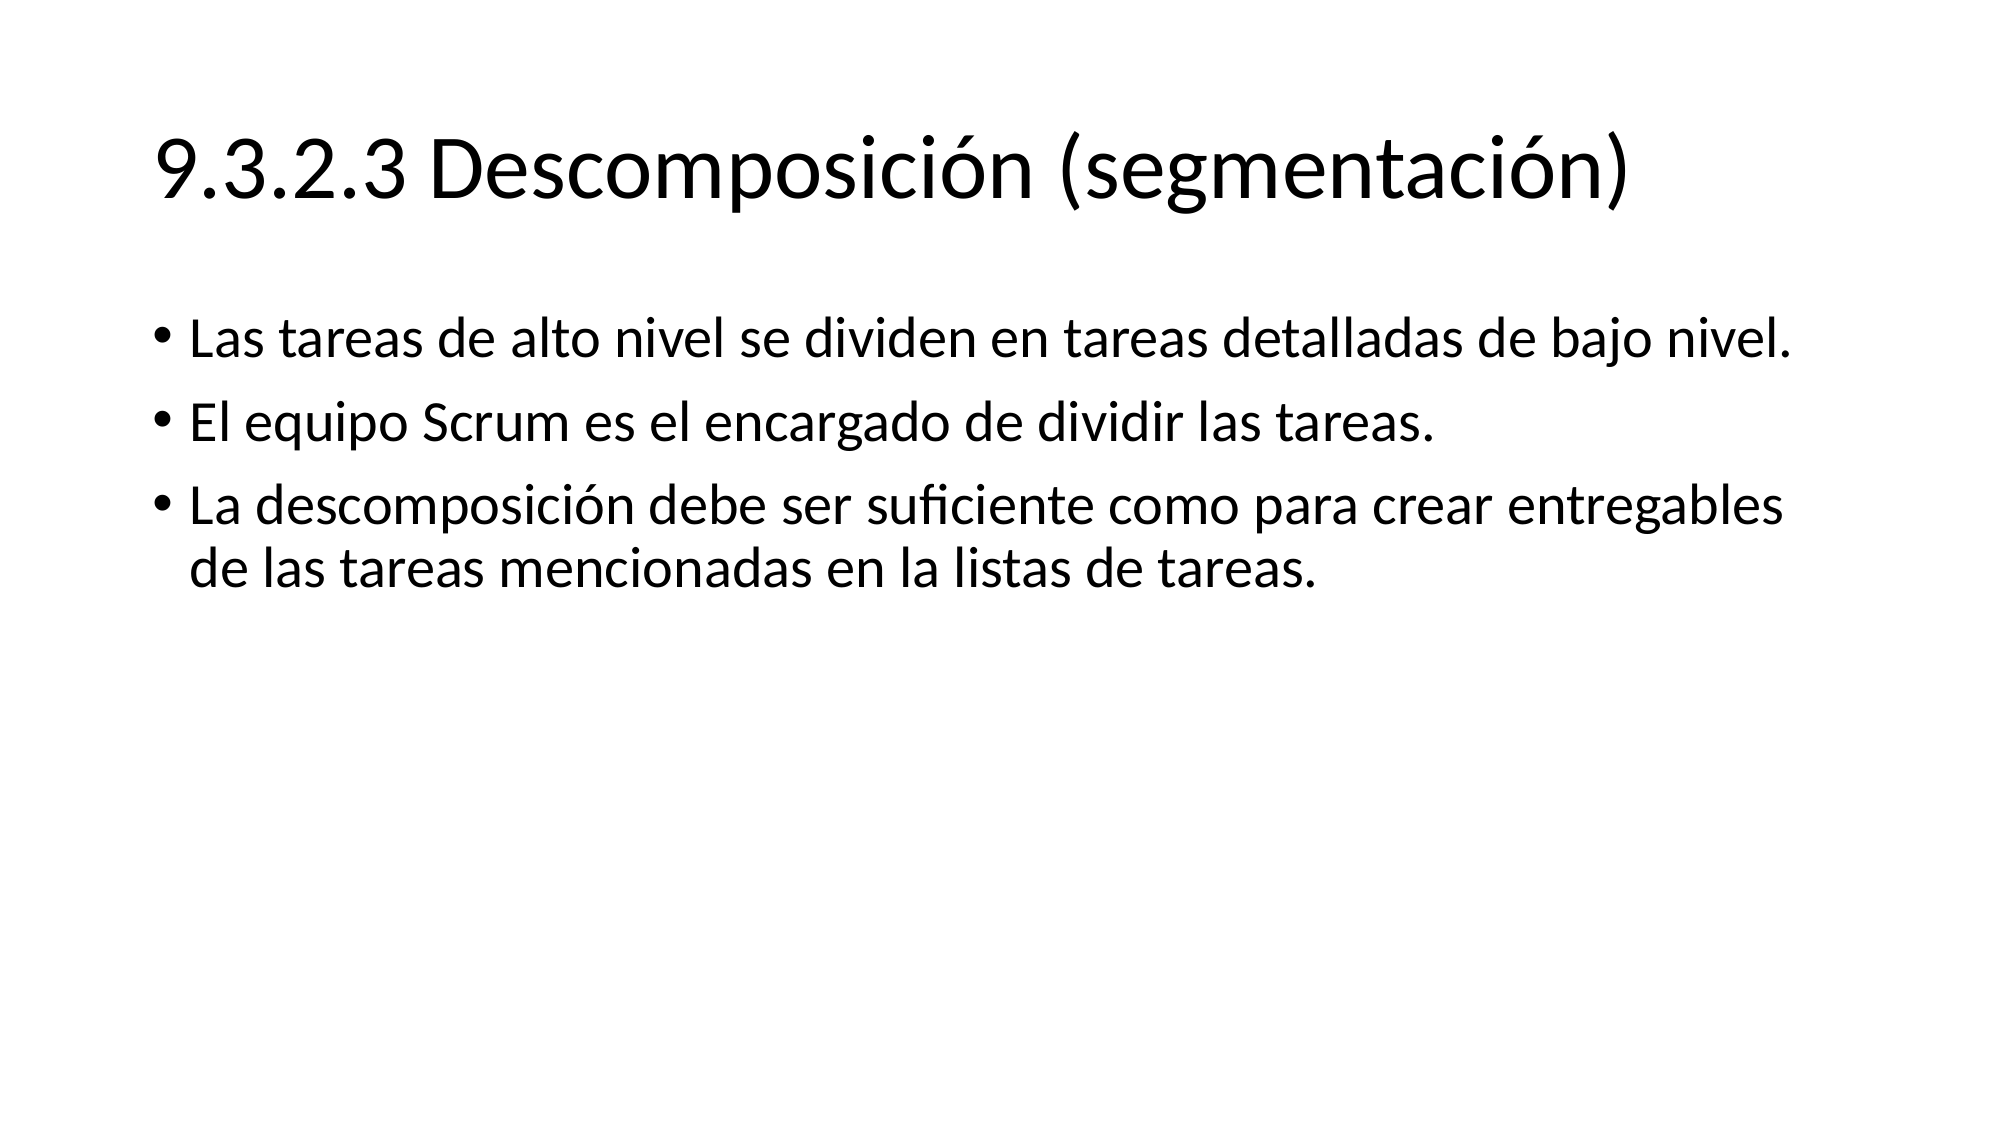

# 9.3.2.3 Descomposición (segmentación)
Las tareas de alto nivel se dividen en tareas detalladas de bajo nivel.
El equipo Scrum es el encargado de dividir las tareas.
La descomposición debe ser suficiente como para crear entregables de las tareas mencionadas en la listas de tareas.